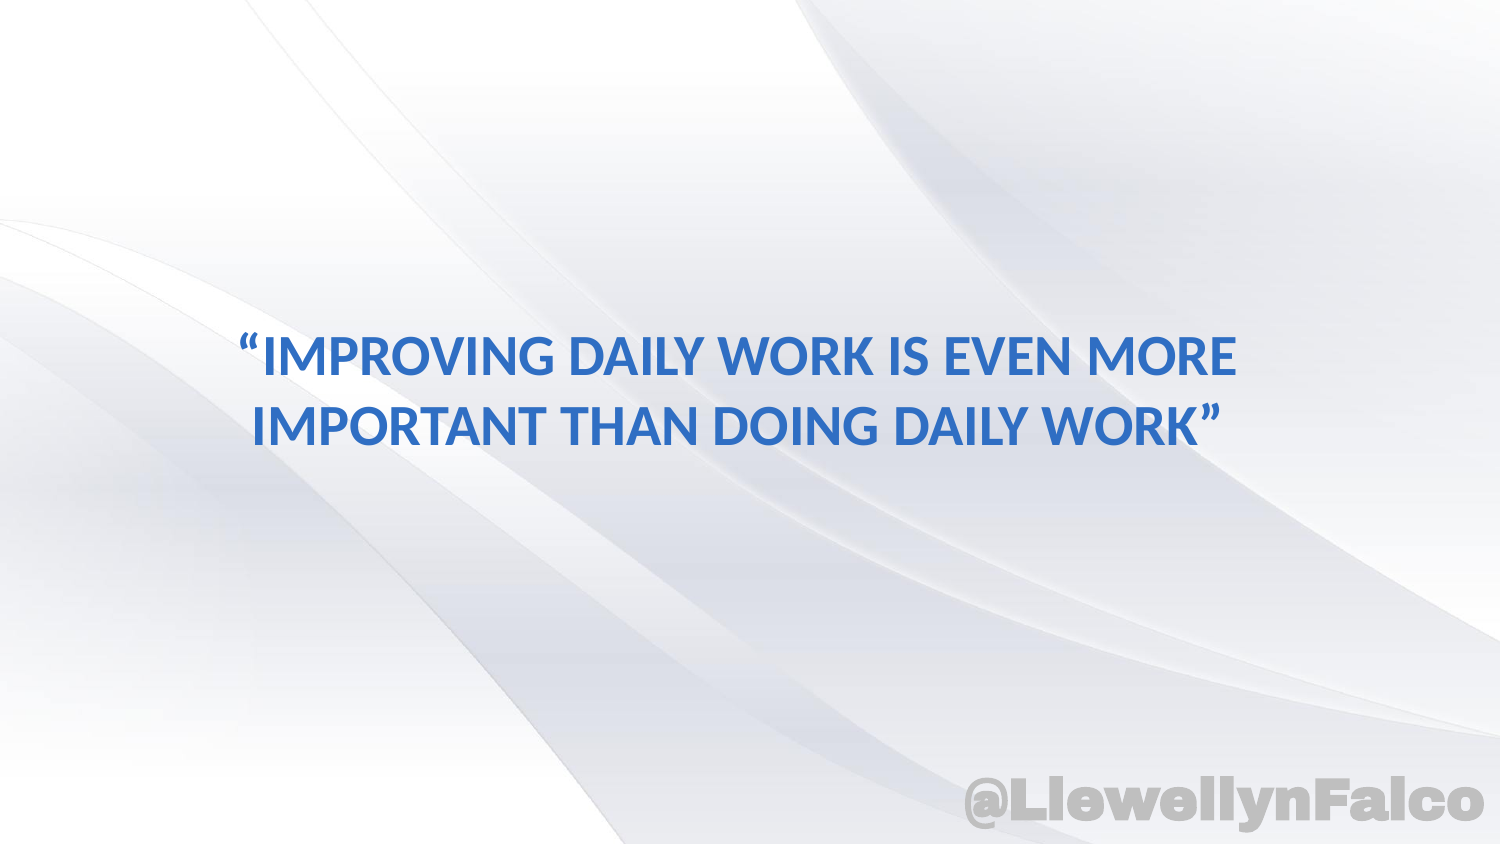

# “IMPROVING DAILY WORK IS EVEN MORE IMPORTANT THAN DOING DAILY WORK”